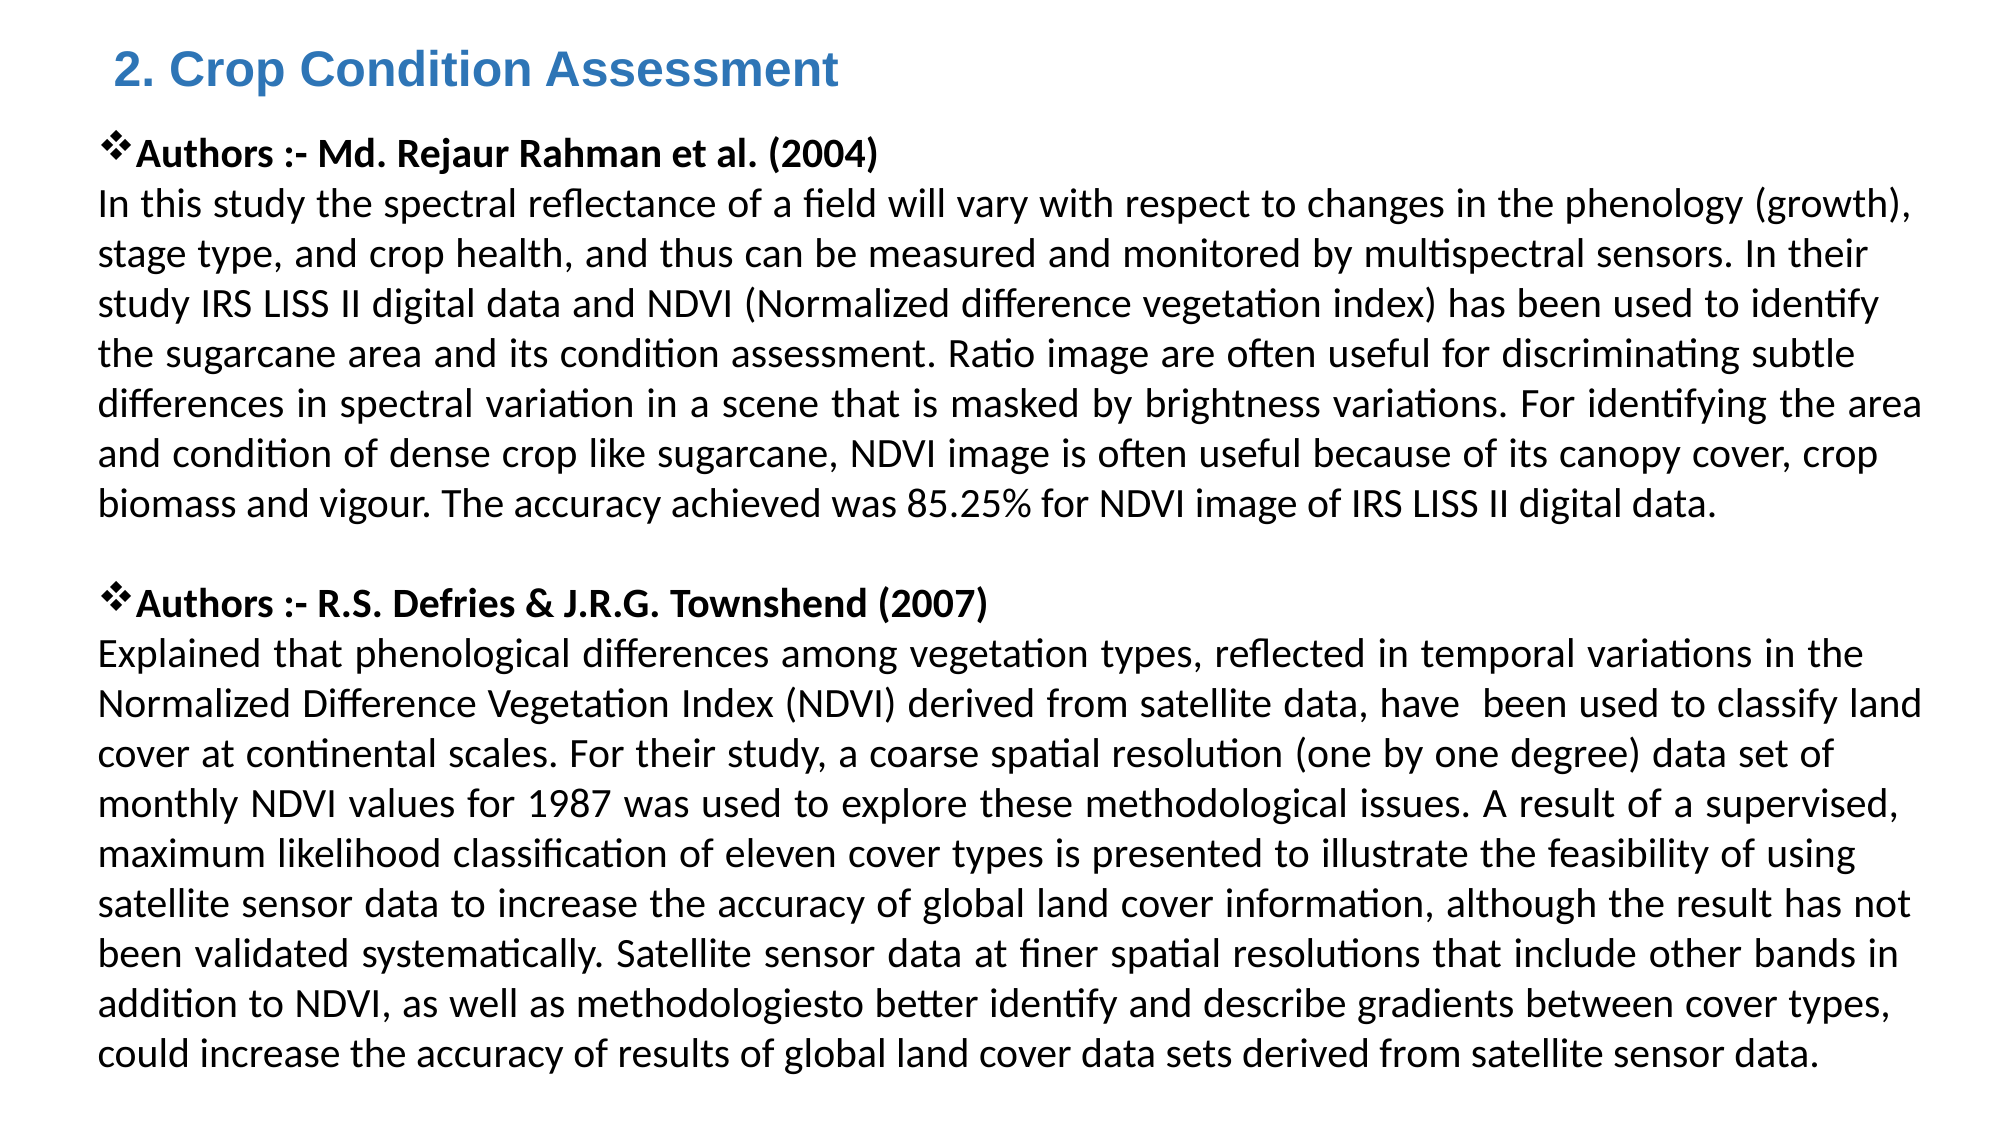

2. Crop Condition Assessment
Authors :- Md. Rejaur Rahman et al. (2004)
In this study the spectral reflectance of a field will vary with respect to changes in the phenology (growth),  stage type, and crop health, and thus can be measured and monitored by multispectral sensors. In their      study IRS LISS II digital data and NDVI (Normalized difference vegetation index) has been used to identify     the sugarcane area and its condition assessment. Ratio image are often useful for discriminating subtle       differences in spectral variation in a scene that is masked by brightness variations. For identifying the area and condition of dense crop like sugarcane, NDVI image is often useful because of its canopy cover, crop     biomass and vigour. The accuracy achieved was 85.25% for NDVI image of IRS LISS II digital data.

Authors :- R.S. Defries & J.R.G. Townshend (2007)
Explained that phenological differences among vegetation types, reflected in temporal variations in the      Normalized Difference Vegetation Index (NDVI) derived from satellite data, have  been used to classify land cover at continental scales. For their study, a coarse spatial resolution (one by one degree) data set of         monthly NDVI values for 1987 was used to explore these methodological issues. A result of a supervised,   maximum likelihood classification of eleven cover types is presented to illustrate the feasibility of using       satellite sensor data to increase the accuracy of global land cover information, although the result has not  been validated systematically. Satellite sensor data at finer spatial resolutions that include other bands in   addition to NDVI, as well as methodologiesto better identify and describe gradients between cover types,    could increase the accuracy of results of global land cover data sets derived from satellite sensor data.